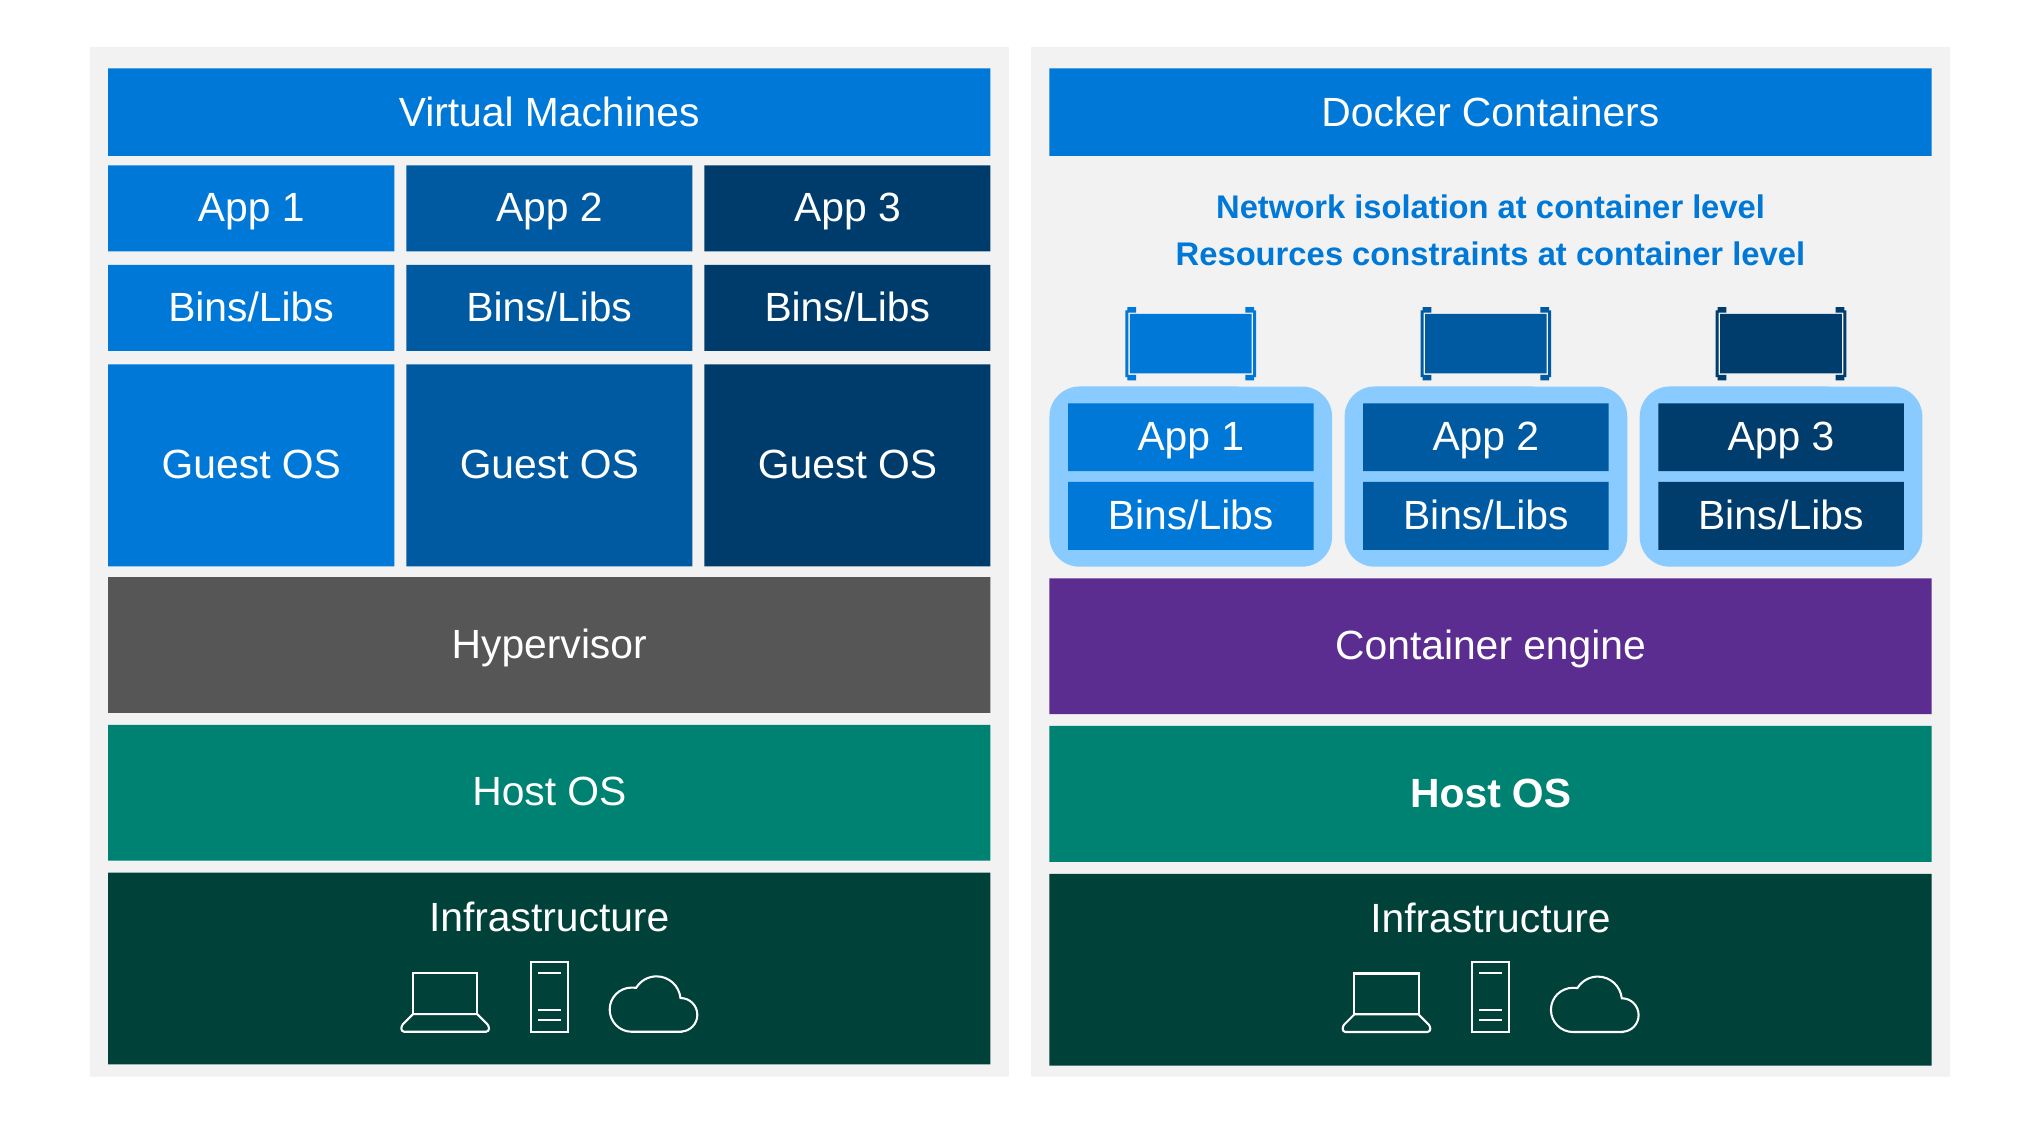

Virtual Machines
Docker Containers
App 1
App 2
App 3
Bins/Libs
Bins/Libs
Bins/Libs
Guest OS
Guest OS
Guest OS
Network isolation at container level
Resources constraints at container level

App 1
Bins/Libs

App 2
Bins/Libs

App 3
Bins/Libs
Hypervisor
Container engine
Host OS
Host OS
Infrastructure

Infrastructure